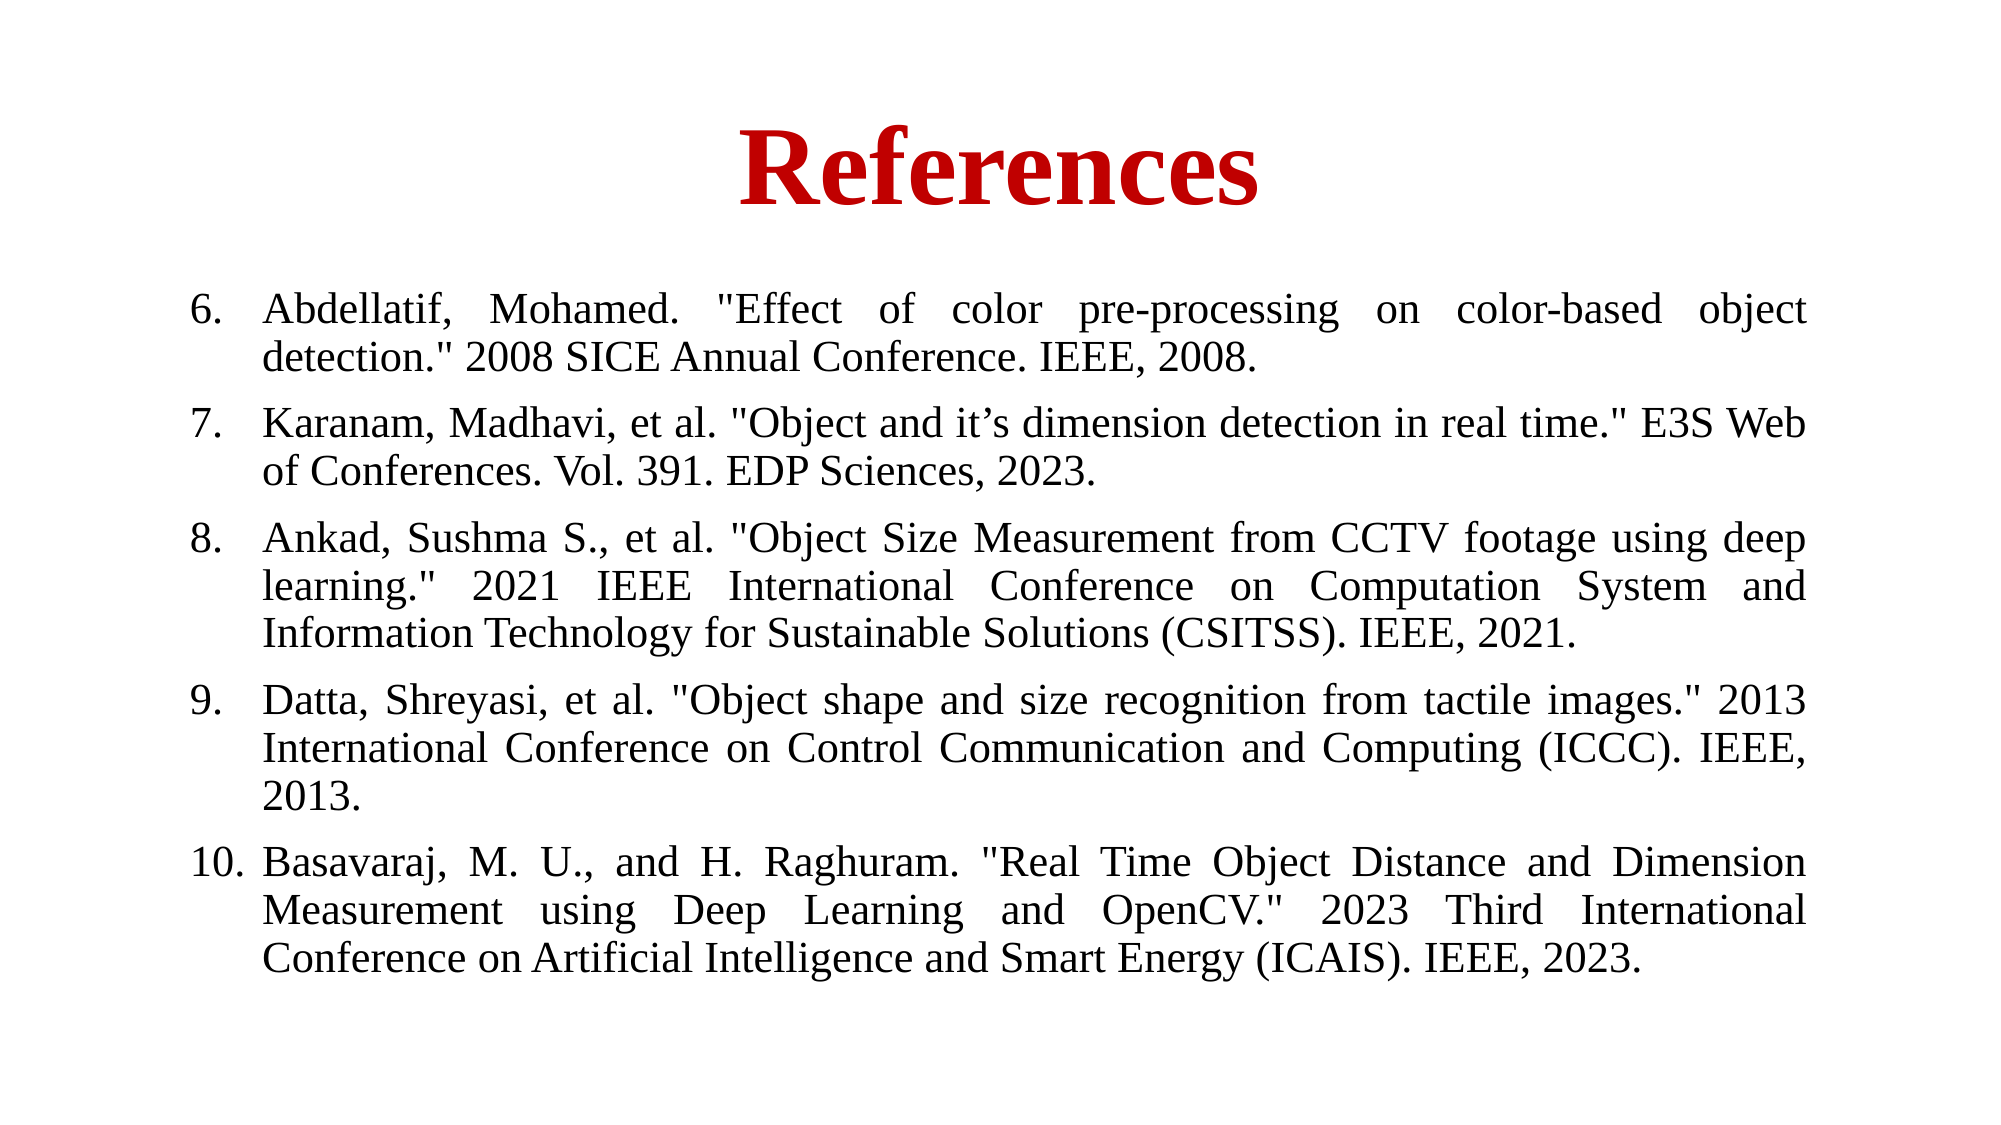

# References
Abdellatif, Mohamed. "Effect of color pre-processing on color-based object detection." 2008 SICE Annual Conference. IEEE, 2008.
Karanam, Madhavi, et al. "Object and it’s dimension detection in real time." E3S Web of Conferences. Vol. 391. EDP Sciences, 2023.
Ankad, Sushma S., et al. "Object Size Measurement from CCTV footage using deep learning." 2021 IEEE International Conference on Computation System and Information Technology for Sustainable Solutions (CSITSS). IEEE, 2021.
Datta, Shreyasi, et al. "Object shape and size recognition from tactile images." 2013 International Conference on Control Communication and Computing (ICCC). IEEE, 2013.
Basavaraj, M. U., and H. Raghuram. "Real Time Object Distance and Dimension Measurement using Deep Learning and OpenCV." 2023 Third International Conference on Artificial Intelligence and Smart Energy (ICAIS). IEEE, 2023.